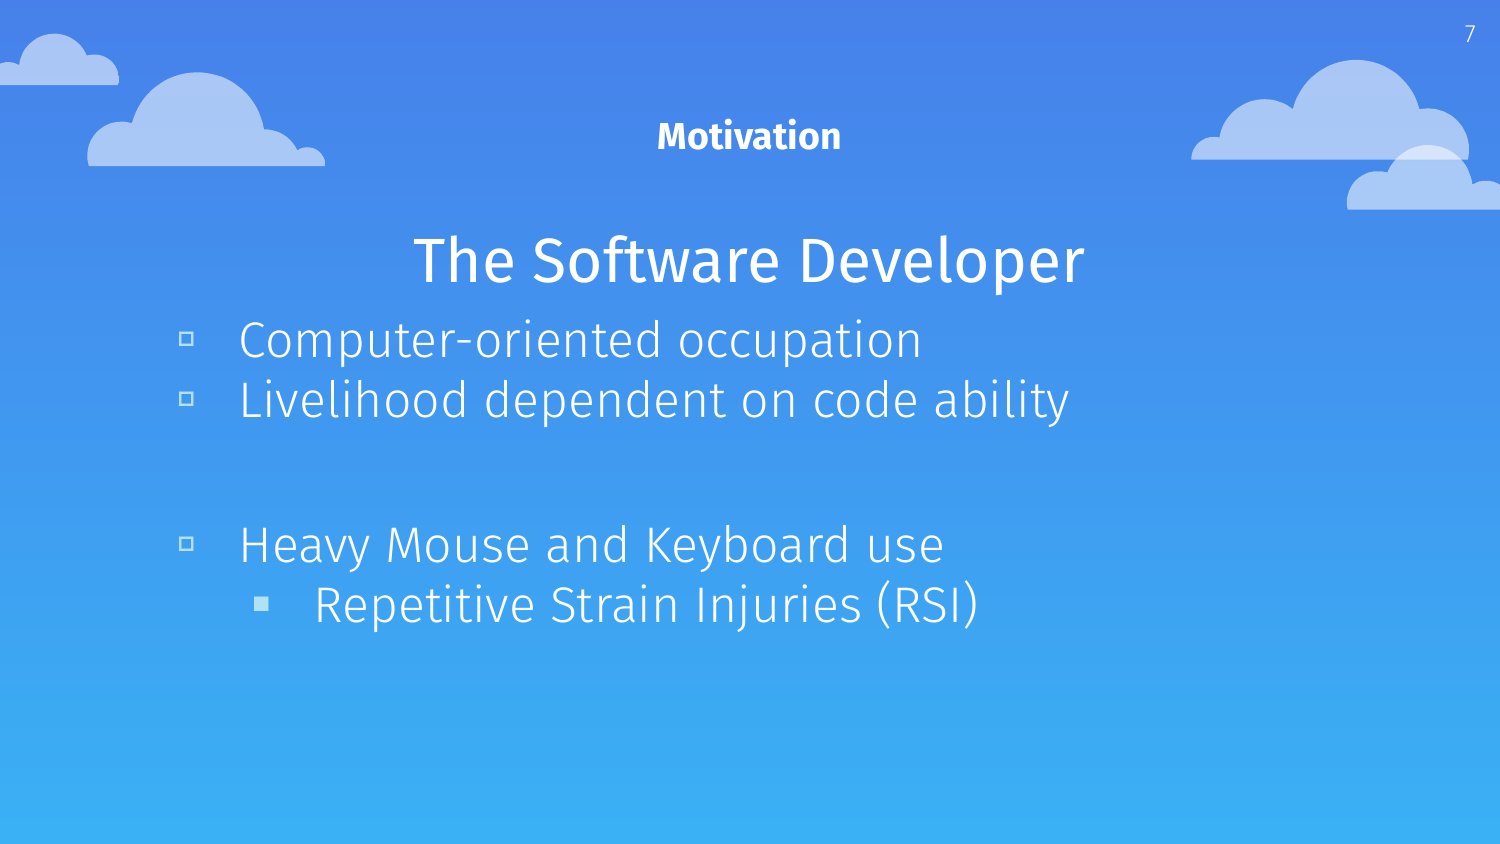

7
Motivation
The Software Developer
Computer-oriented occupation
Livelihood dependent on code ability

Heavy Mouse and Keyboard use
Repetitive Strain Injuries (RSI)